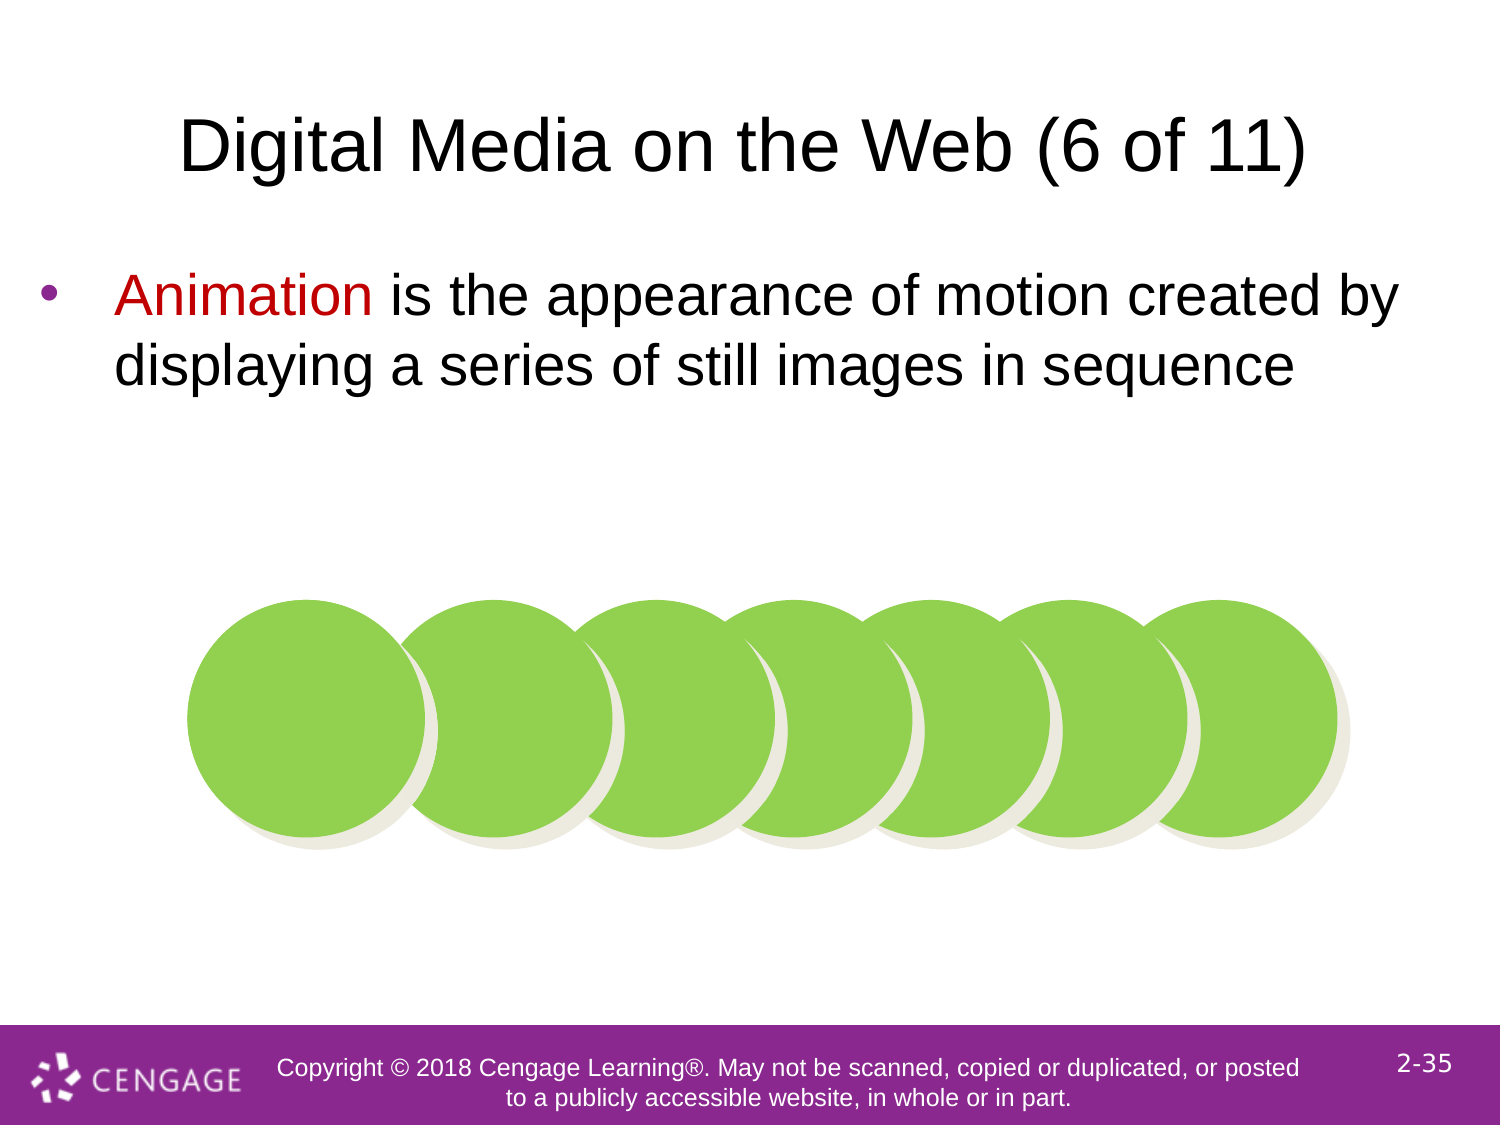

# Digital Media on the Web (6 of 11)
Animation is the appearance of motion created by displaying a series of still images in sequence